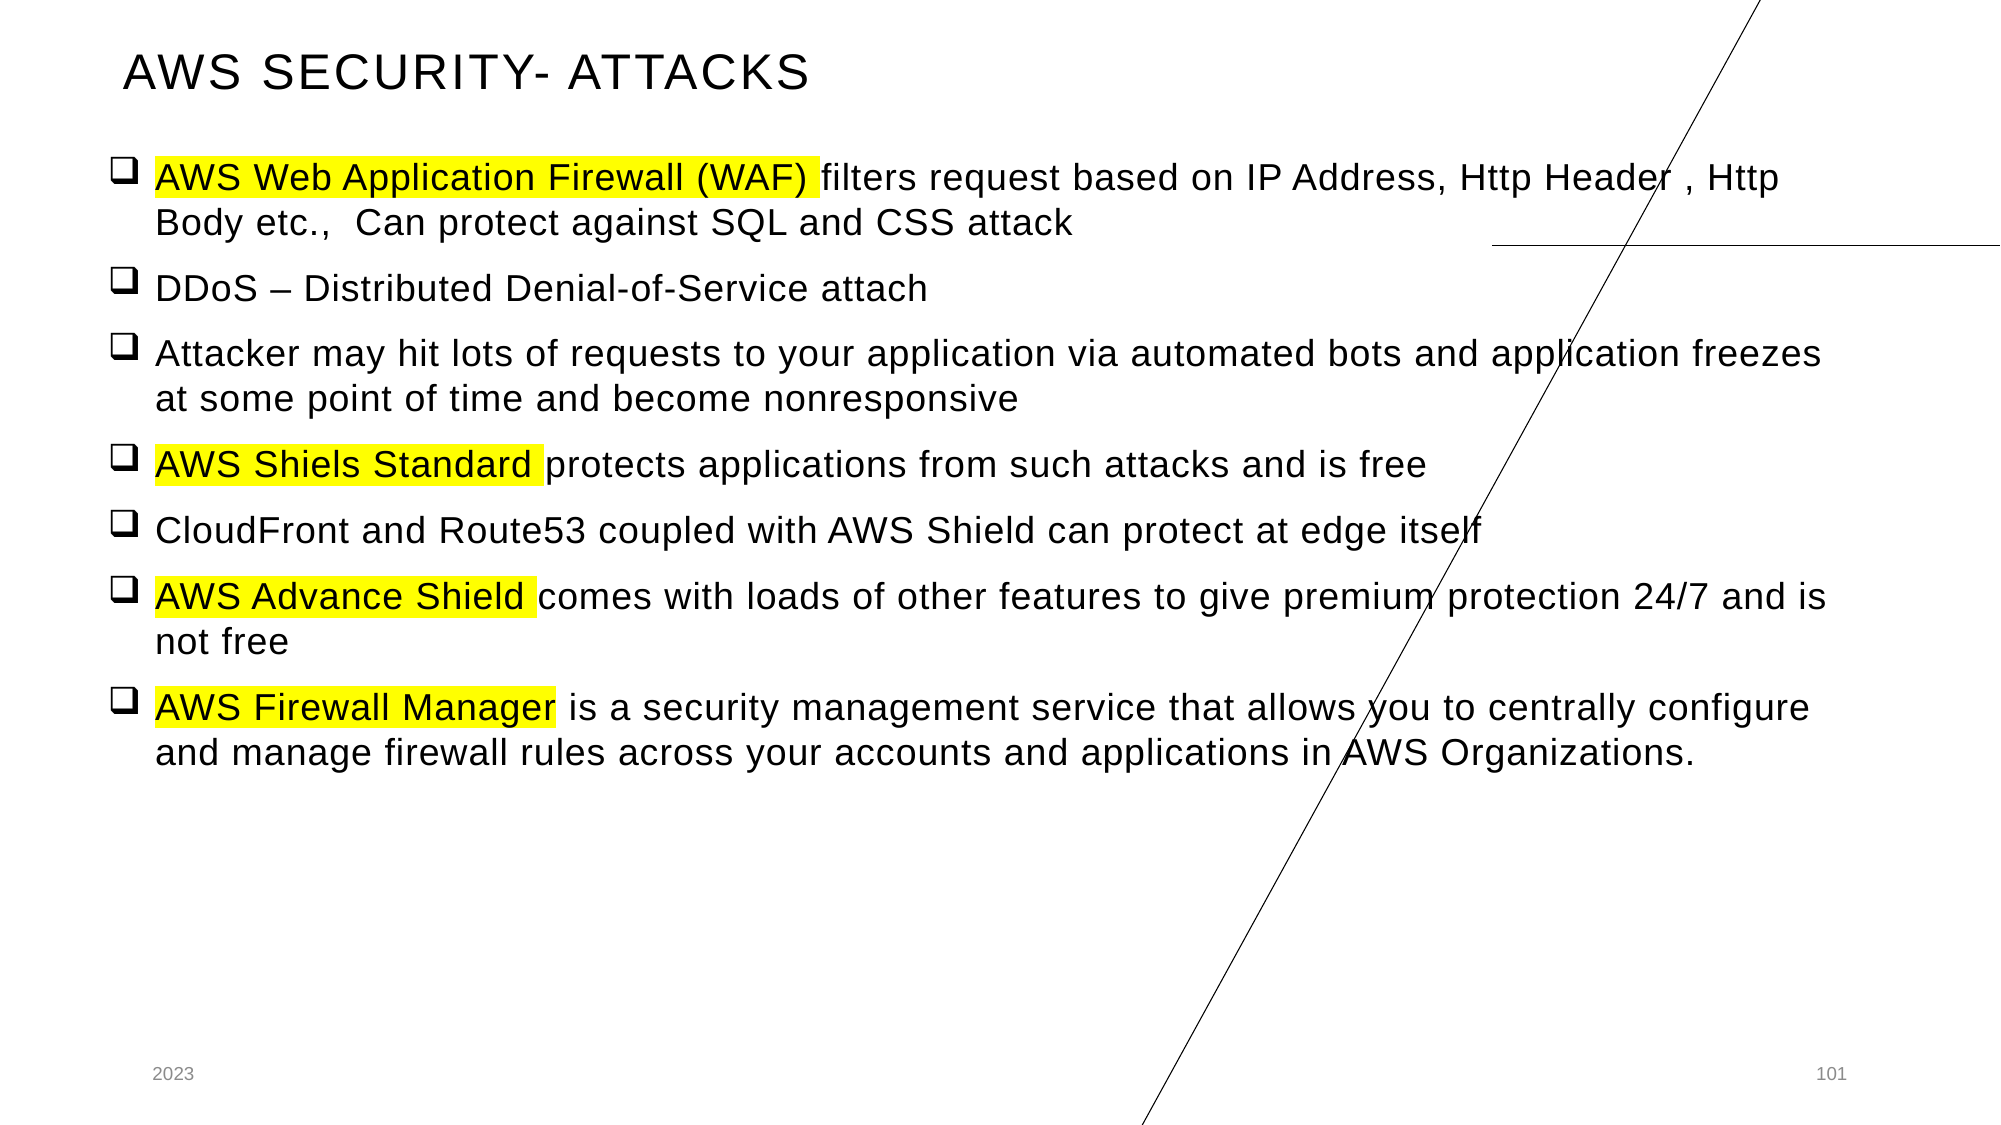

# AWS Security- Attacks
AWS Web Application Firewall (WAF) filters request based on IP Address, Http Header , Http Body etc.,  Can protect against SQL and CSS attack
DDoS – Distributed Denial-of-Service attach
Attacker may hit lots of requests to your application via automated bots and application freezes at some point of time and become nonresponsive
AWS Shiels Standard protects applications from such attacks and is free
CloudFront and Route53 coupled with AWS Shield can protect at edge itself
AWS Advance Shield comes with loads of other features to give premium protection 24/7 and is not free
AWS Firewall Manager is a security management service that allows you to centrally configure and manage firewall rules across your accounts and applications in AWS Organizations.

2023
101